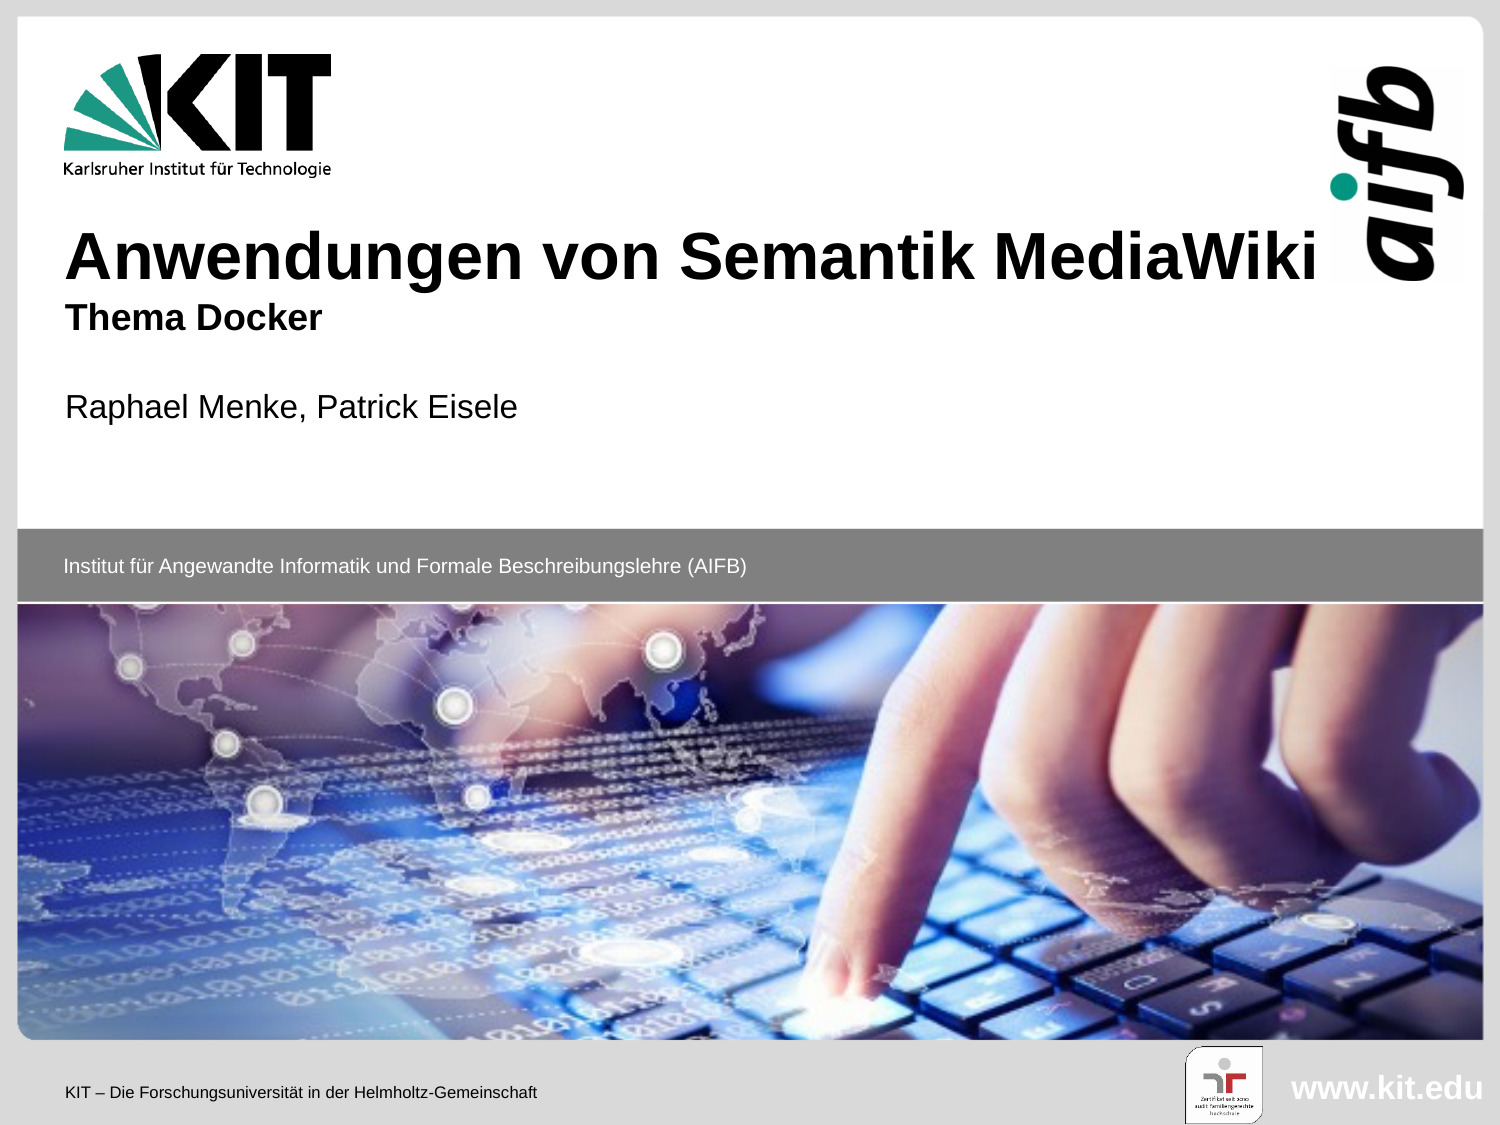

Anwendungen von Semantik MediaWiki
Thema Docker
Raphael Menke, Patrick Eisele